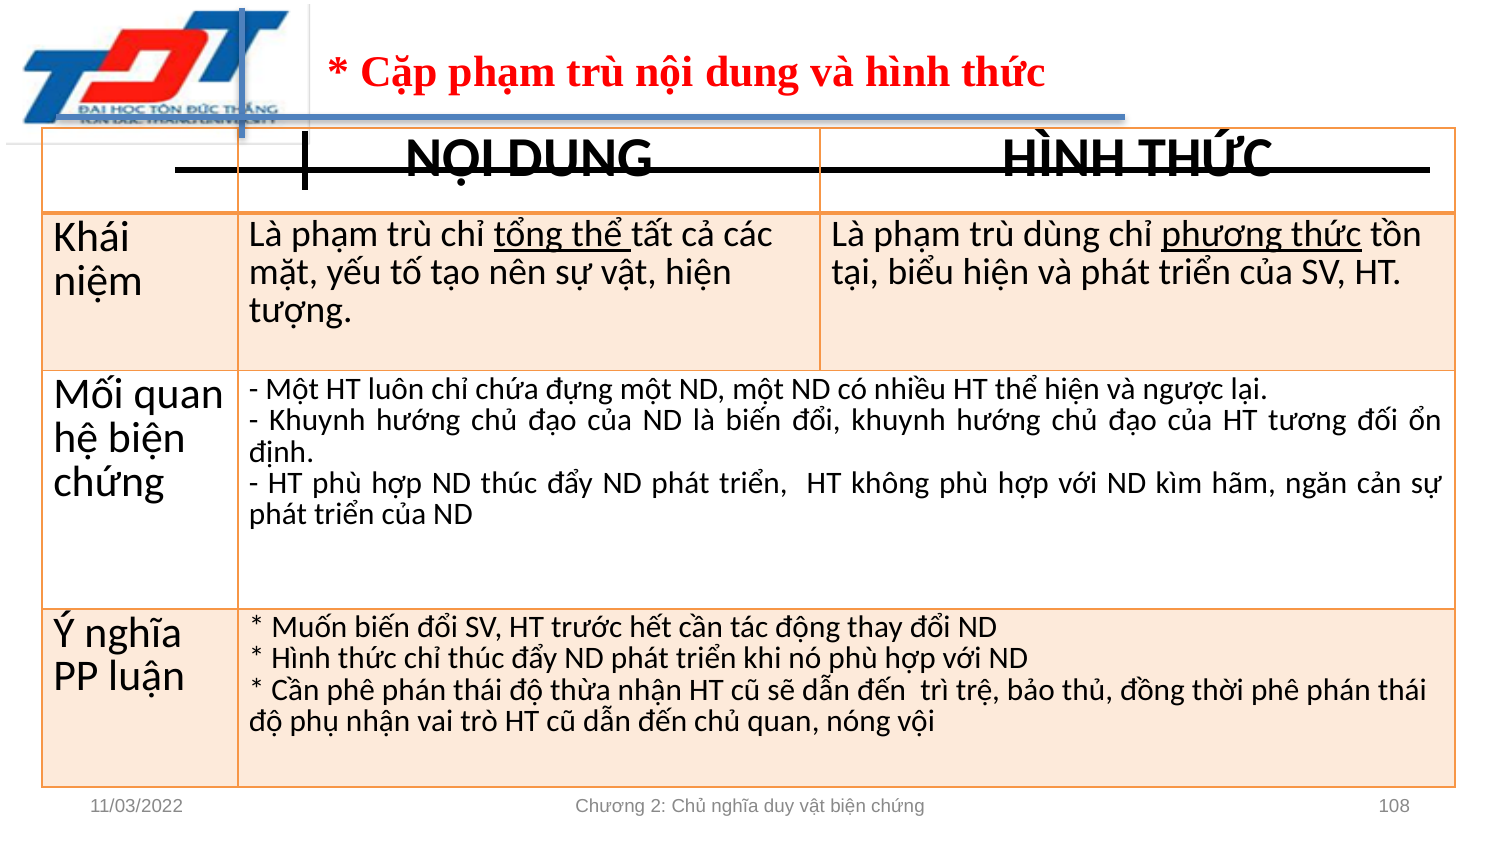

* Cặp phạm trù nội dung và hình thức
|  | NỘI DUNG | HÌNH THỨC |
| --- | --- | --- |
| Khái niệm | Là phạm trù chỉ tổng thể tất cả các mặt, yếu tố tạo nên sự vật, hiện tượng. | Là phạm trù dùng chỉ phương thức tồn tại, biểu hiện và phát triển của SV, HT. |
| Mối quan hệ biện chứng | - Một HT luôn chỉ chứa đựng một ND, một ND có nhiều HT thể hiện và ngược lại. - Khuynh hướng chủ đạo của ND là biến đổi, khuynh hướng chủ đạo của HT tương đối ổn định. - HT phù hợp ND thúc đẩy ND phát triển, HT không phù hợp với ND kìm hãm, ngăn cản sự phát triển của ND |  |
| Ý nghĩa PP luận | \* Muốn biến đổi SV, HT trước hết cần tác động thay đổi ND \* Hình thức chỉ thúc đẩy ND phát triển khi nó phù hợp với ND \* Cần phê phán thái độ thừa nhận HT cũ sẽ dẫn đến trì trệ, bảo thủ, đồng thời phê phán thái độ phụ nhận vai trò HT cũ dẫn đến chủ quan, nóng vội |  |
11/03/2022
Chương 2: Chủ nghĩa duy vật biện chứng
108